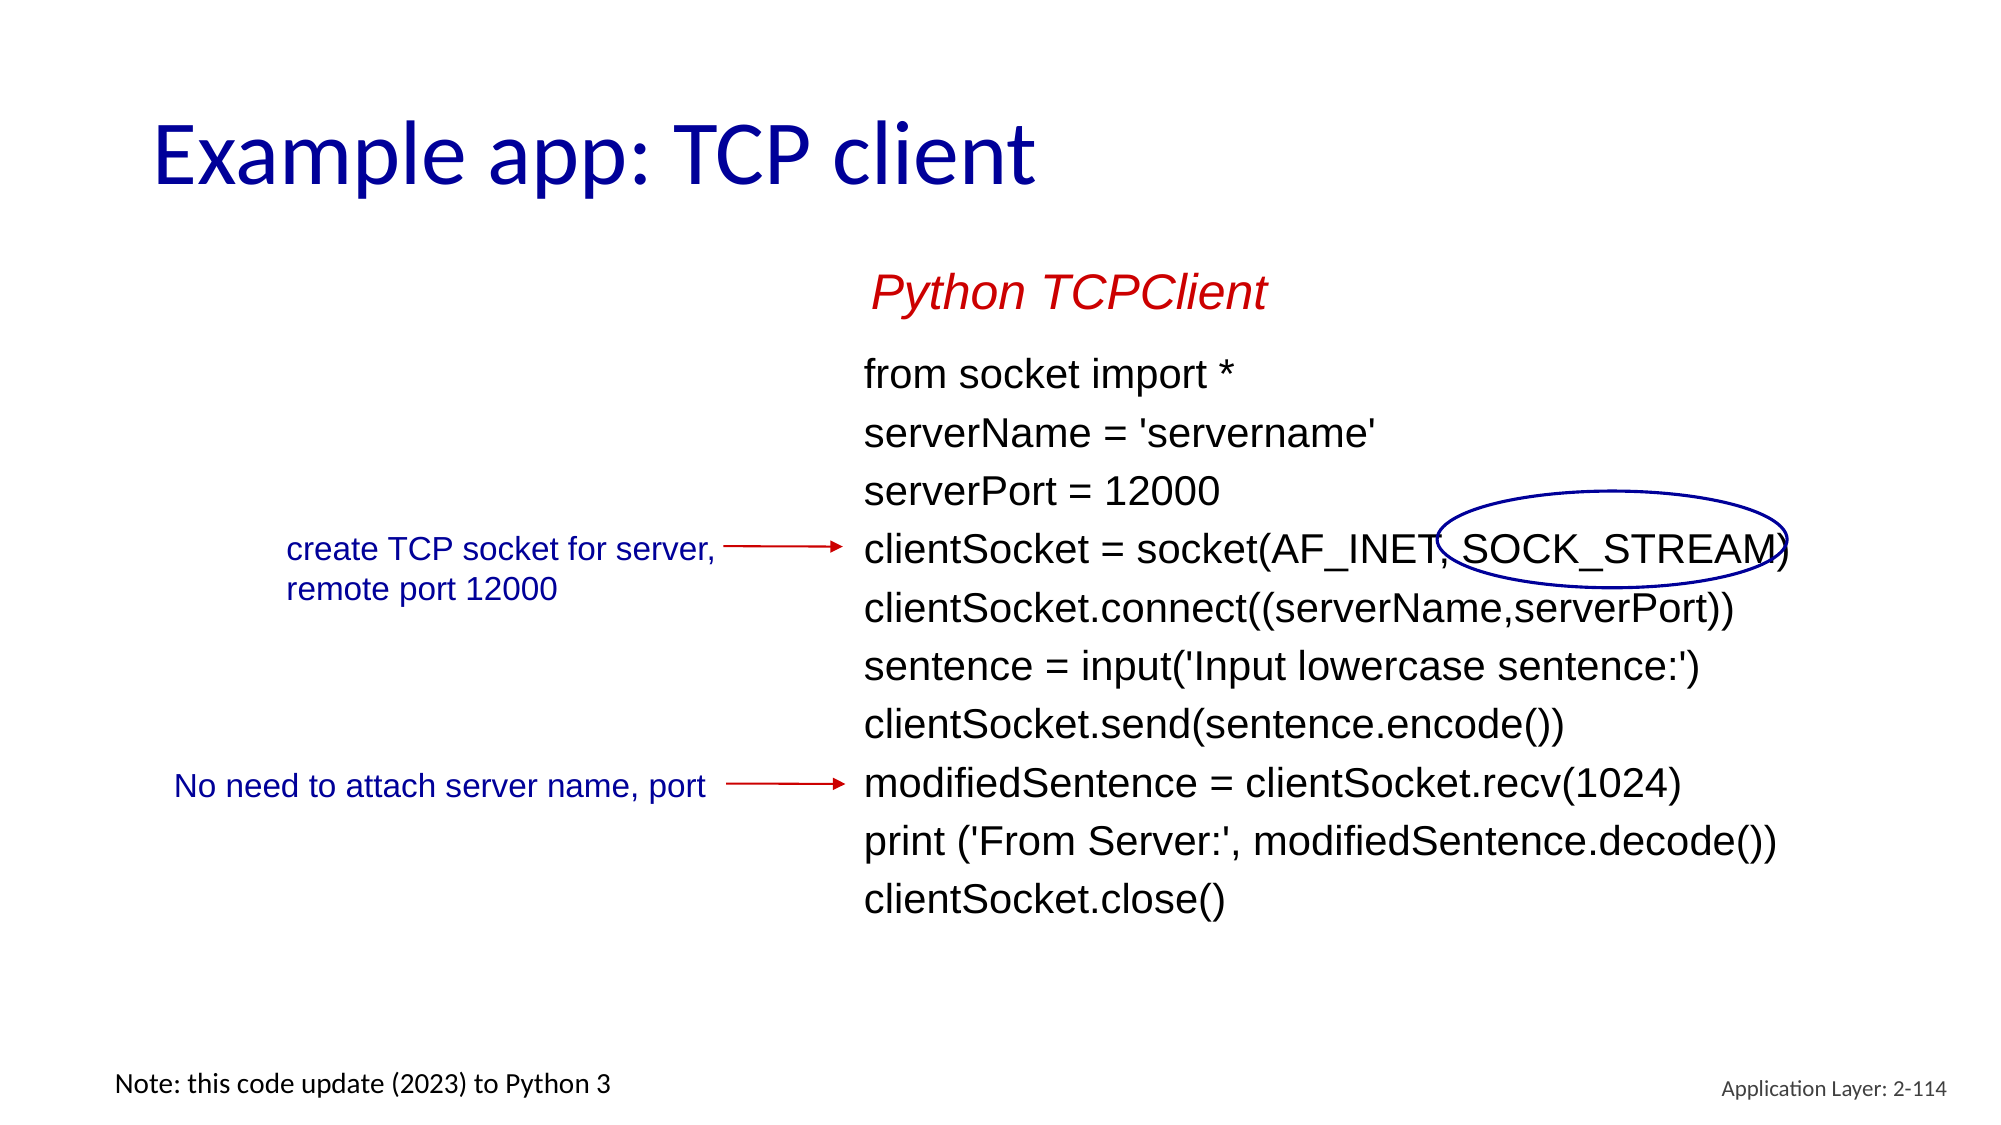

# Example app: TCP client
Python TCPClient
from socket import *
serverName = 'servername'
serverPort = 12000
clientSocket = socket(AF_INET, SOCK_STREAM)
clientSocket.connect((serverName,serverPort))
sentence = input('Input lowercase sentence:')
clientSocket.send(sentence.encode())
modifiedSentence = clientSocket.recv(1024)
print ('From Server:', modifiedSentence.decode())
clientSocket.close()

create TCP socket for server, remote port 12000
No need to attach server name, port
Note: this code update (2023) to Python 3
Application Layer: 2-114